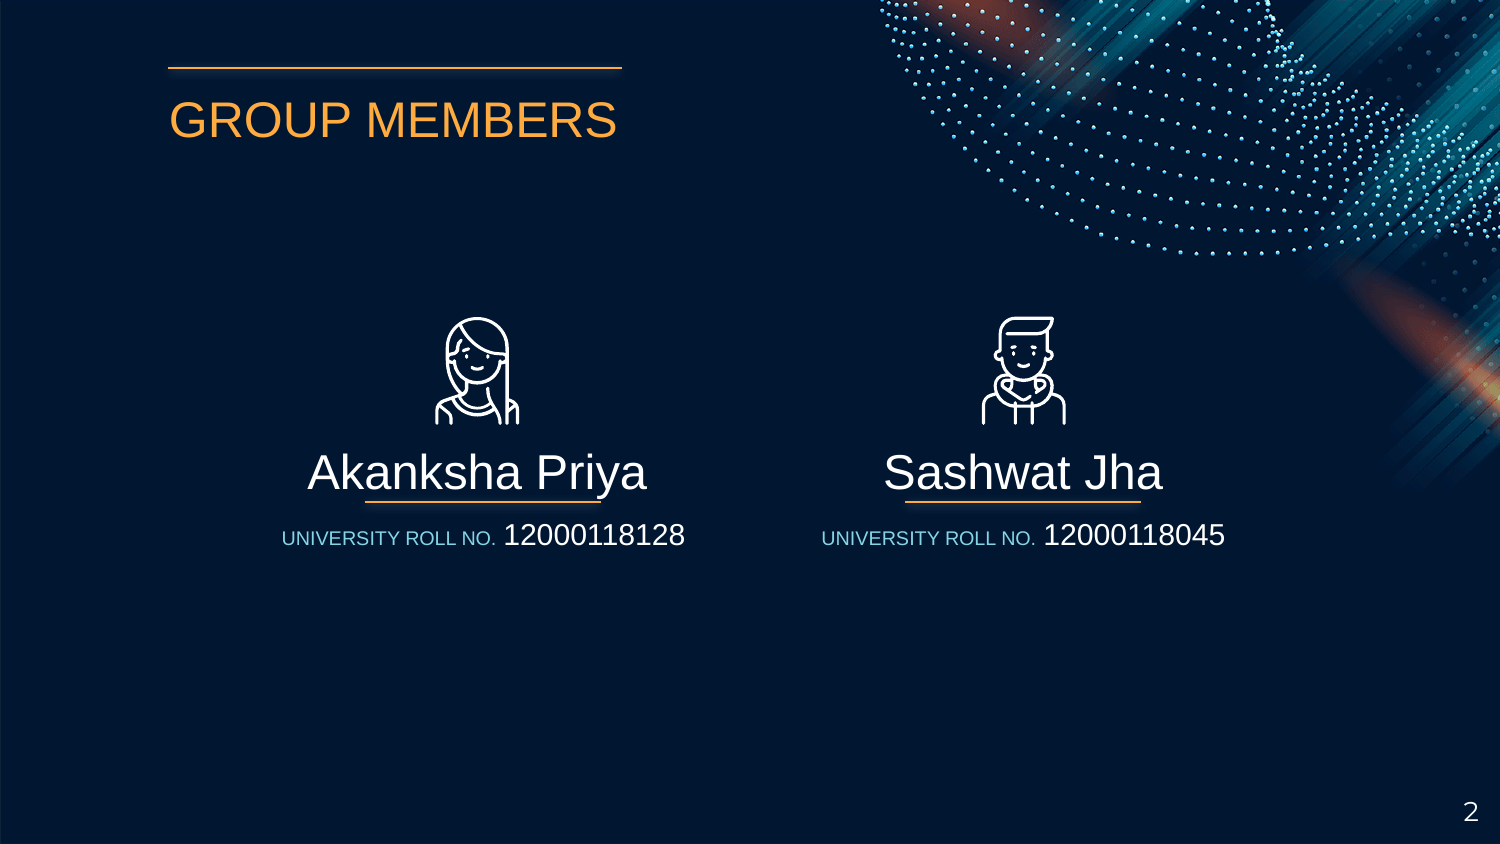

# GROUP MEMBERS

Akanksha Priya
UNIVERSITY ROLL NO. 12000118128

Sashwat Jha
UNIVERSITY ROLL NO. 12000118045

2